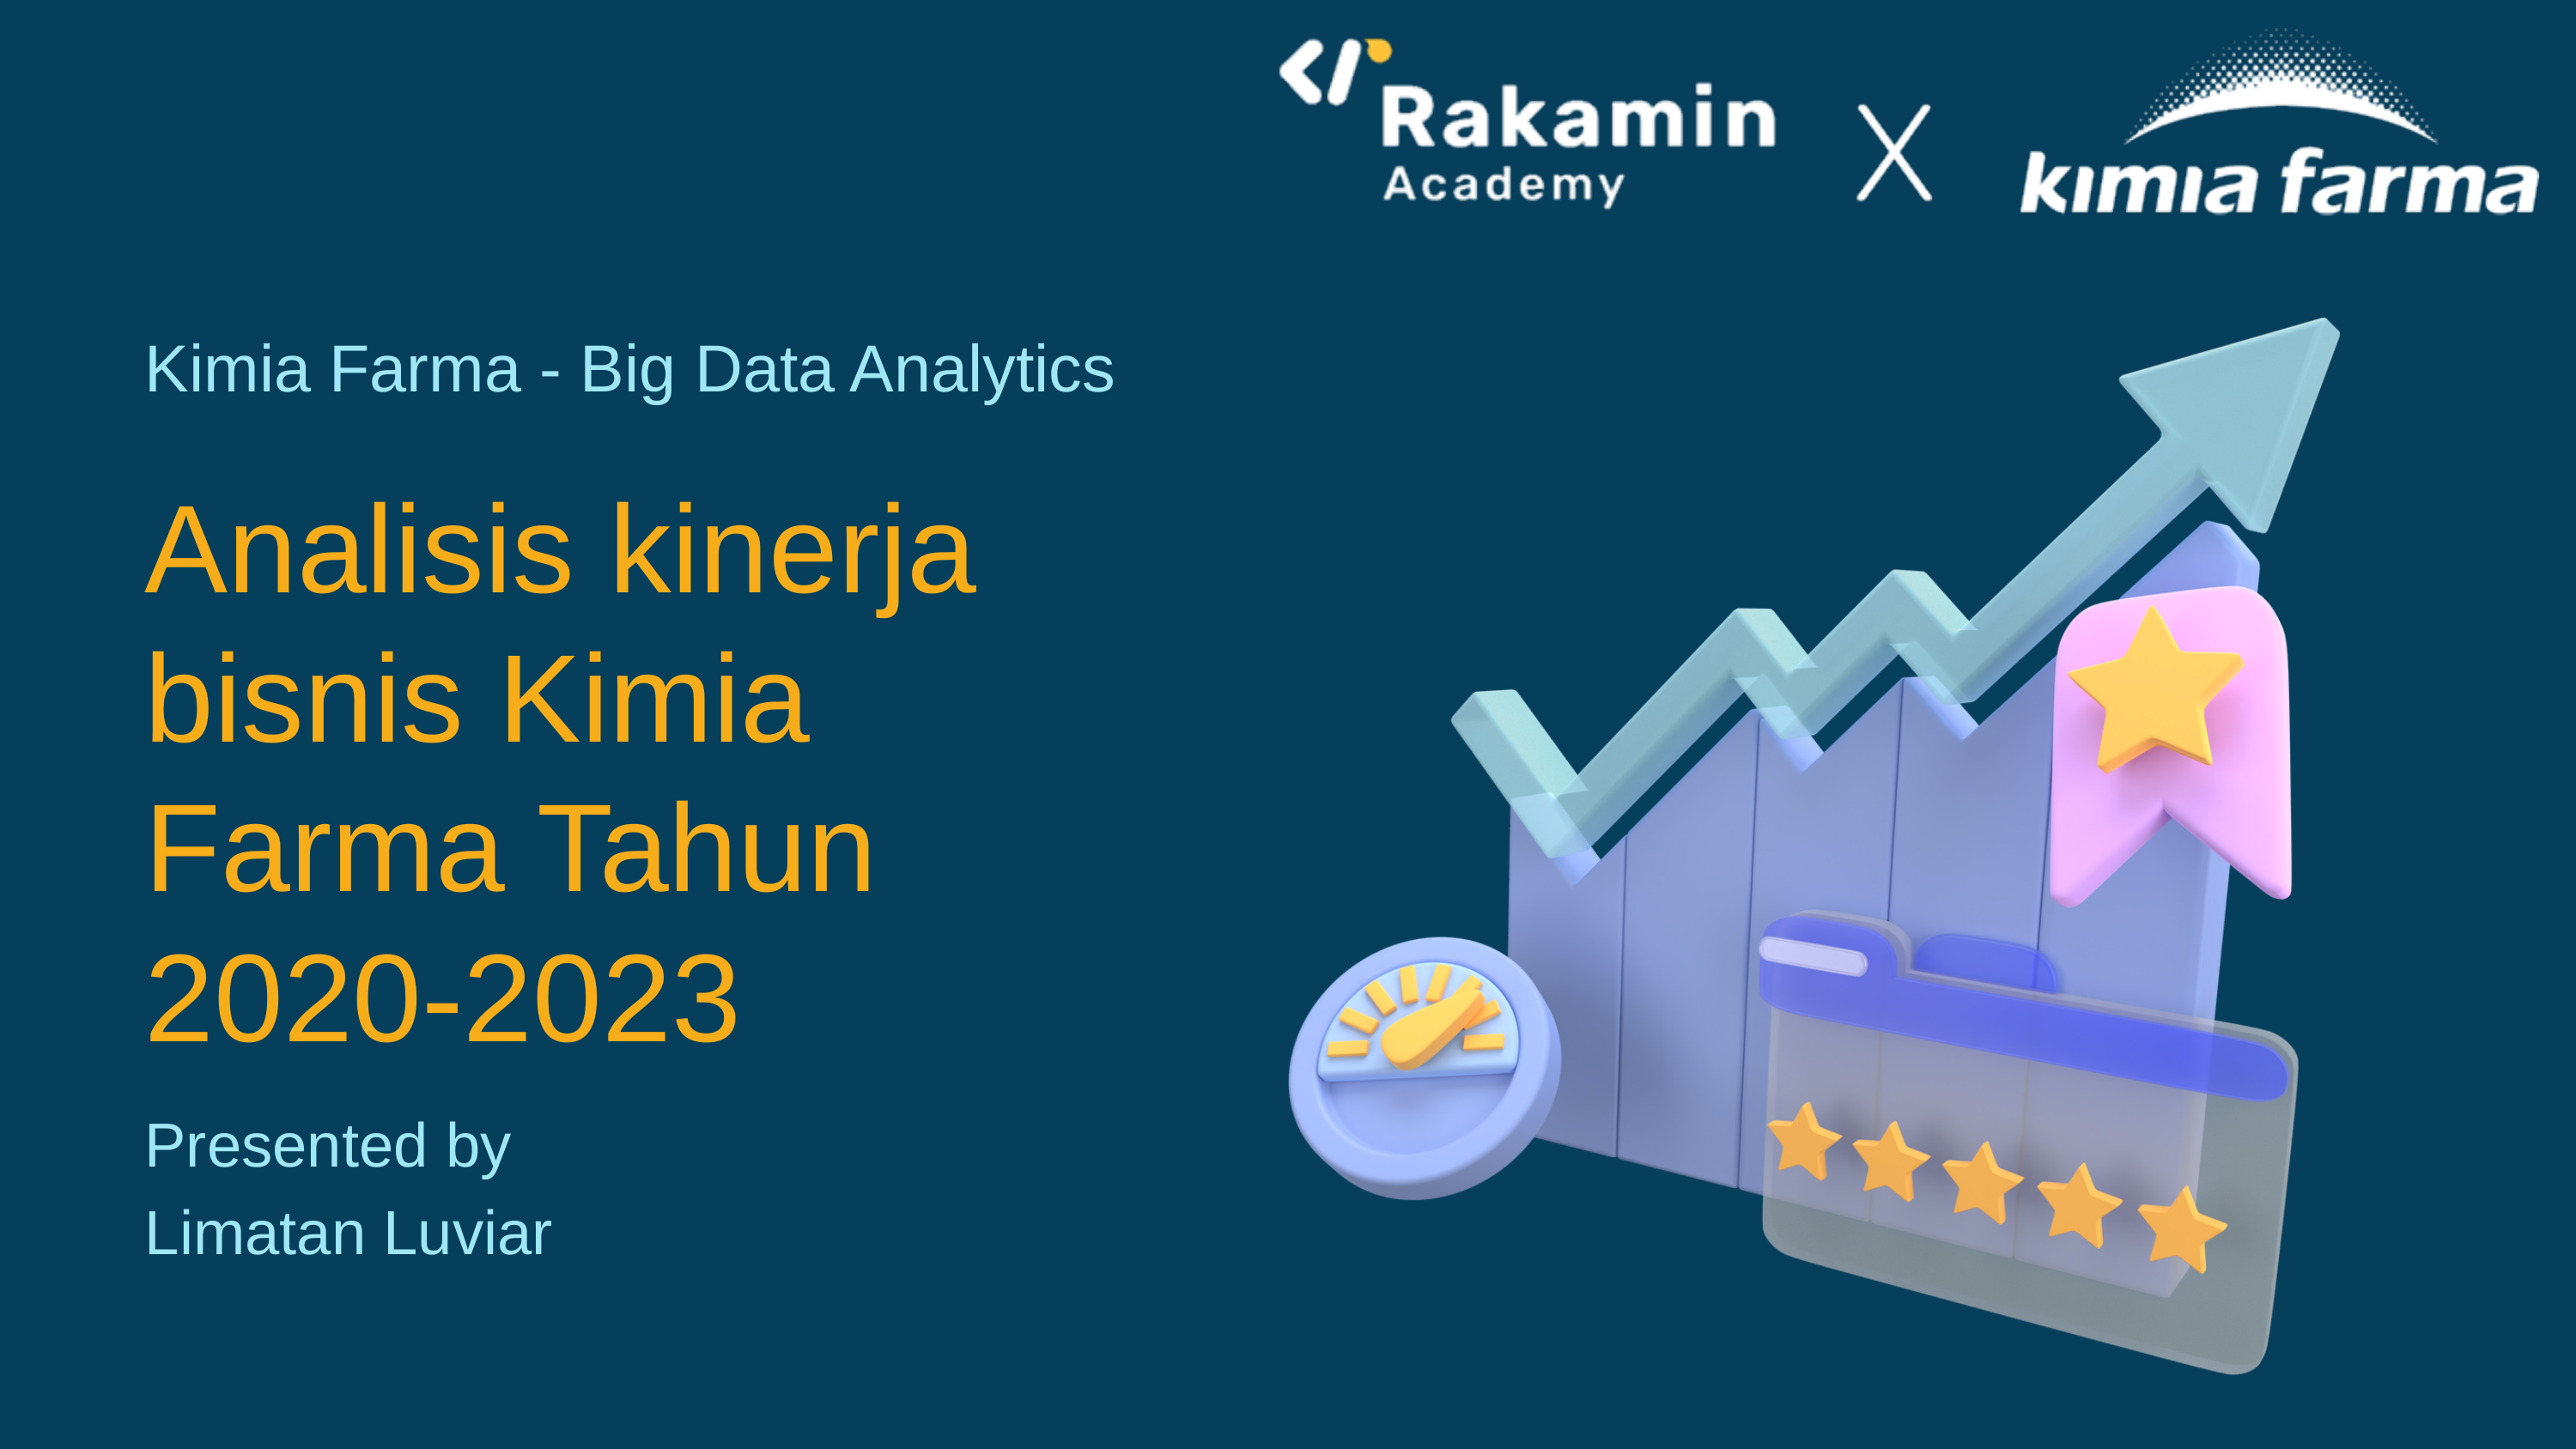

Kimia Farma - Big Data Analytics
Analisis kinerja bisnis Kimia Farma Tahun 2020-2023
Presented by
Limatan Luviar